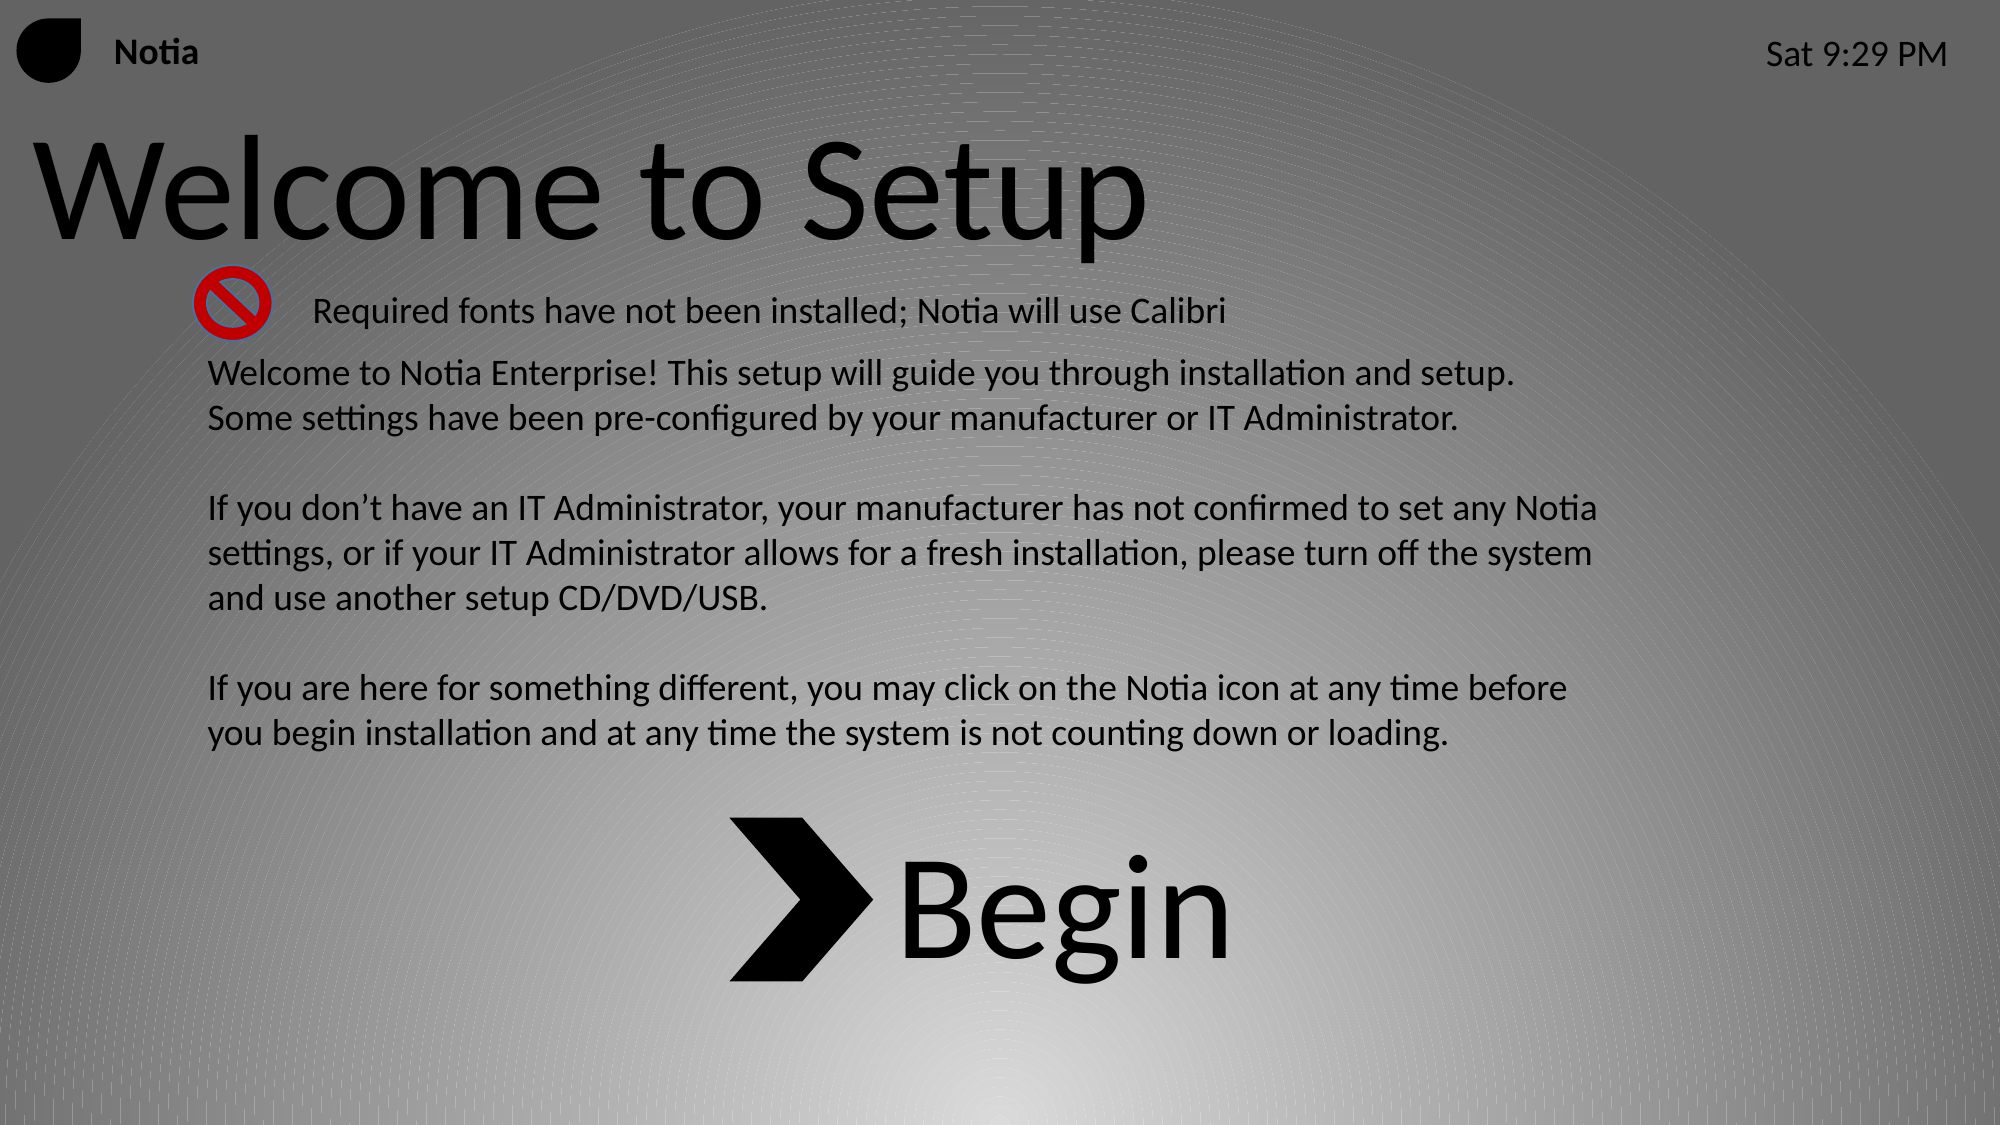

Notia
Sat 9:29 PM
Welcome to Setup

Required fonts have not been installed; Notia will use Calibri
Welcome to Notia Enterprise! This setup will guide you through installation and setup.
Some settings have been pre-configured by your manufacturer or IT Administrator.

If you don’t have an IT Administrator, your manufacturer has not confirmed to set any Notia settings, or if your IT Administrator allows for a fresh installation, please turn off the system and use another setup CD/DVD/USB.

If you are here for something different, you may click on the Notia icon at any time before you begin installation and at any time the system is not counting down or loading.
Begin